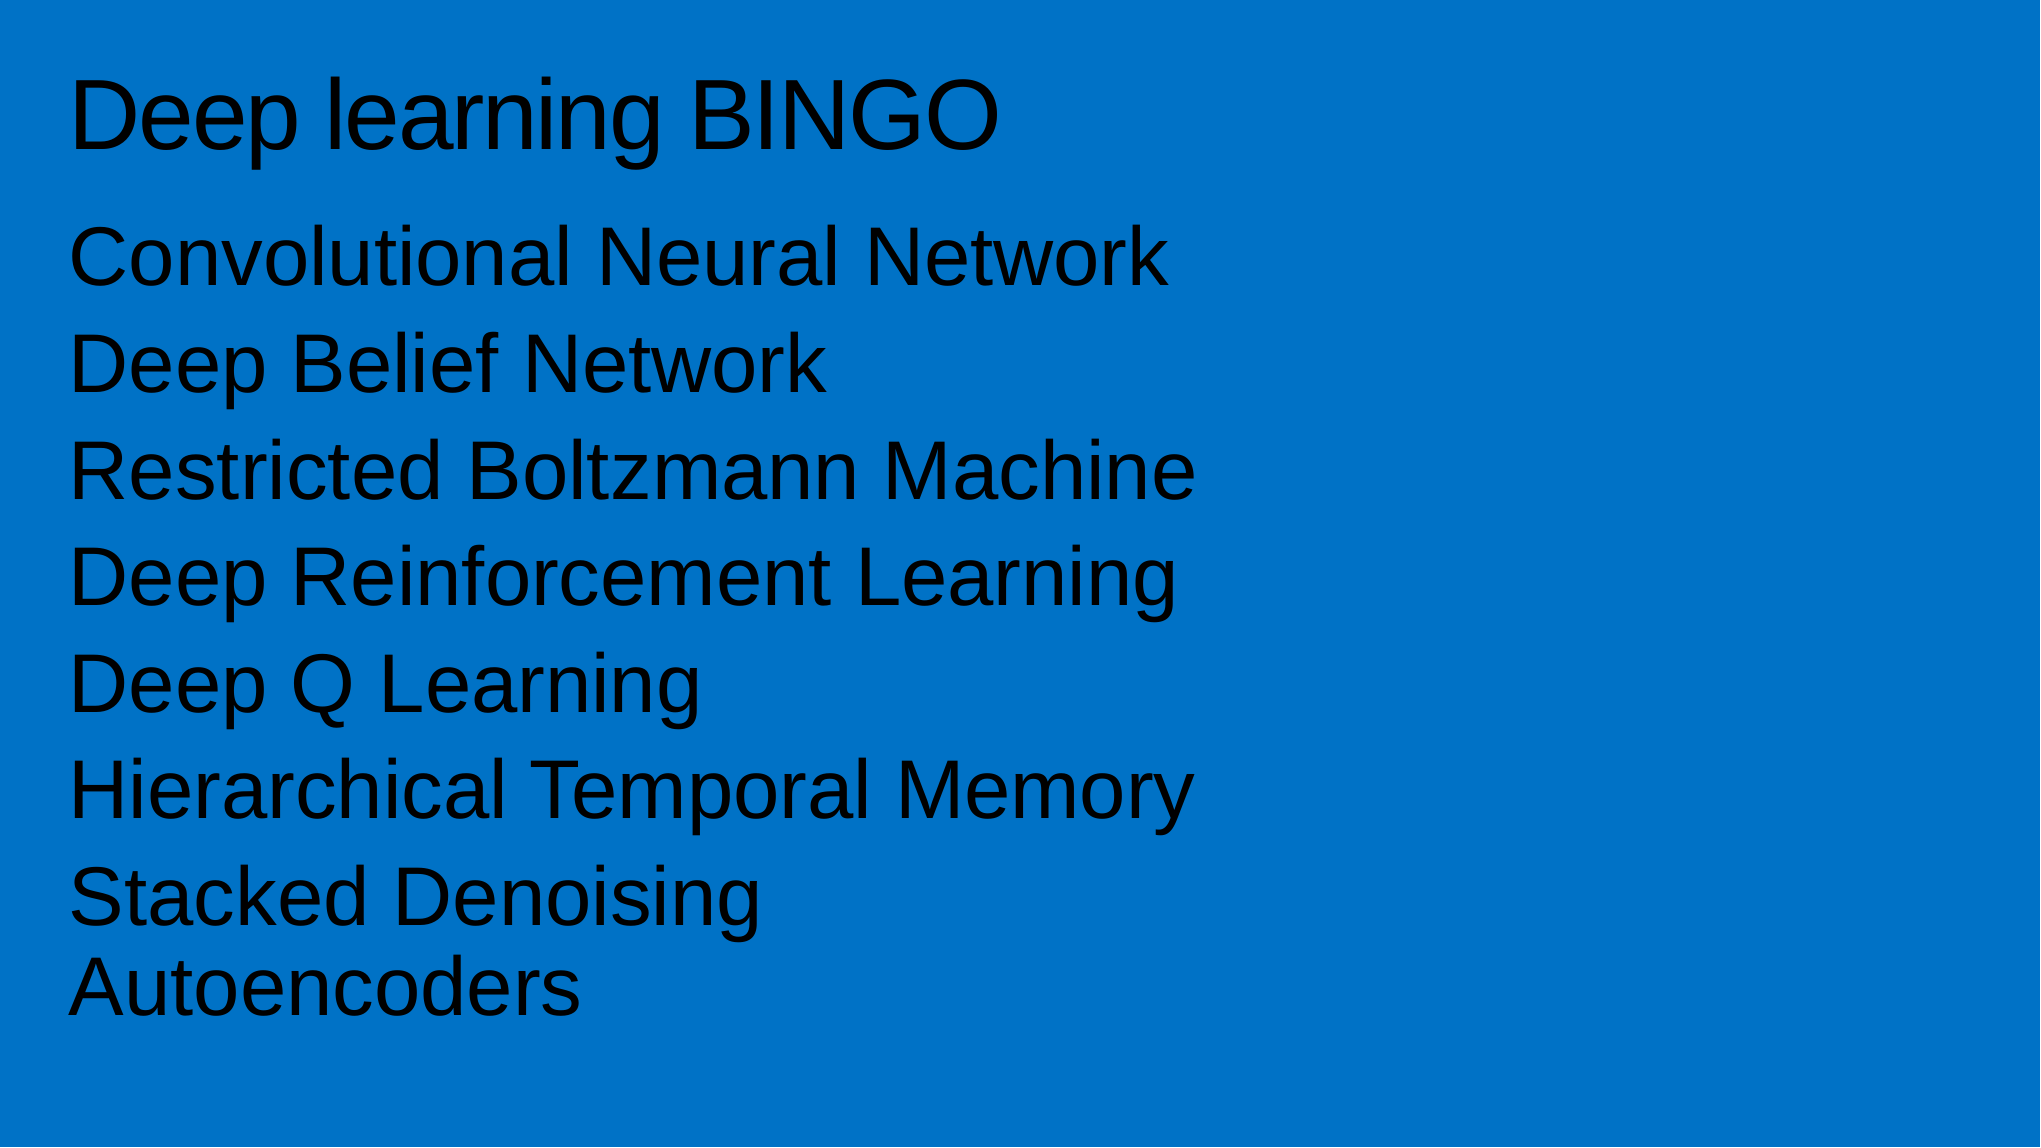

# Deep learning BINGO
Convolutional Neural Network
Deep Belief Network
Restricted Boltzmann Machine
Deep Reinforcement Learning
Deep Q Learning
Hierarchical Temporal Memory
Stacked Denoising Autoencoders